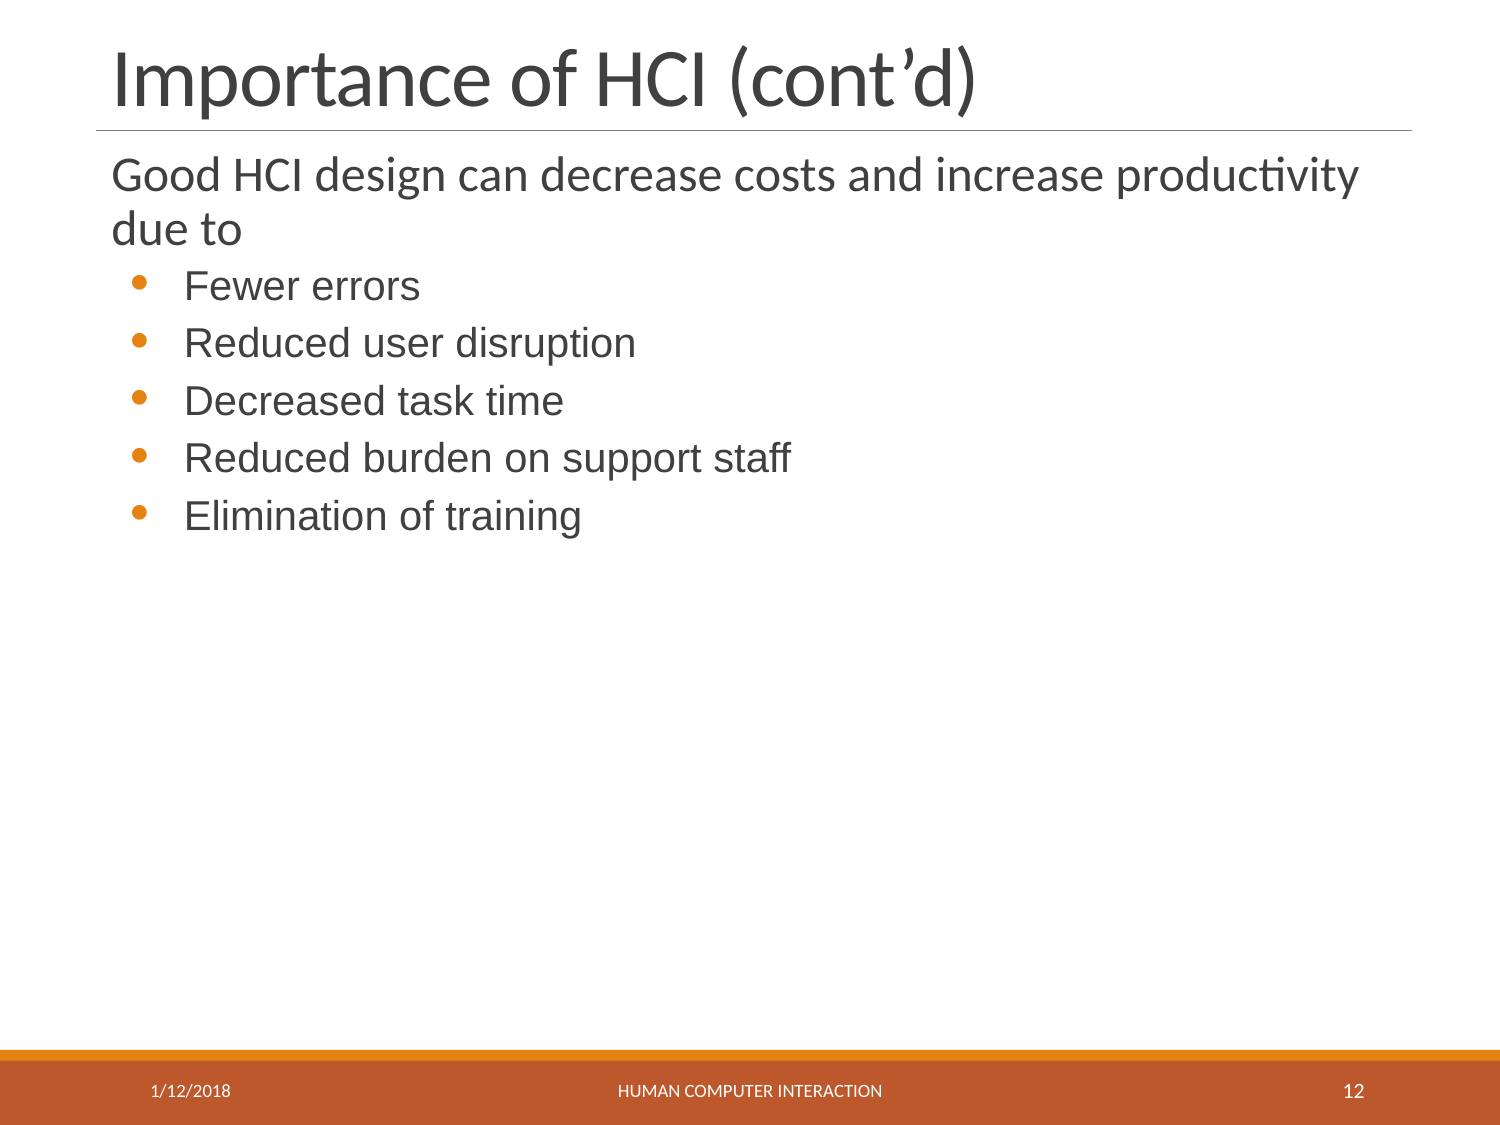

# Importance of HCI (cont’d)
Good HCI design can decrease costs and increase productivity due to
Fewer errors
Reduced user disruption
Decreased task time
Reduced burden on support staff
Elimination of training
1/12/2018
Human Computer Interaction
12